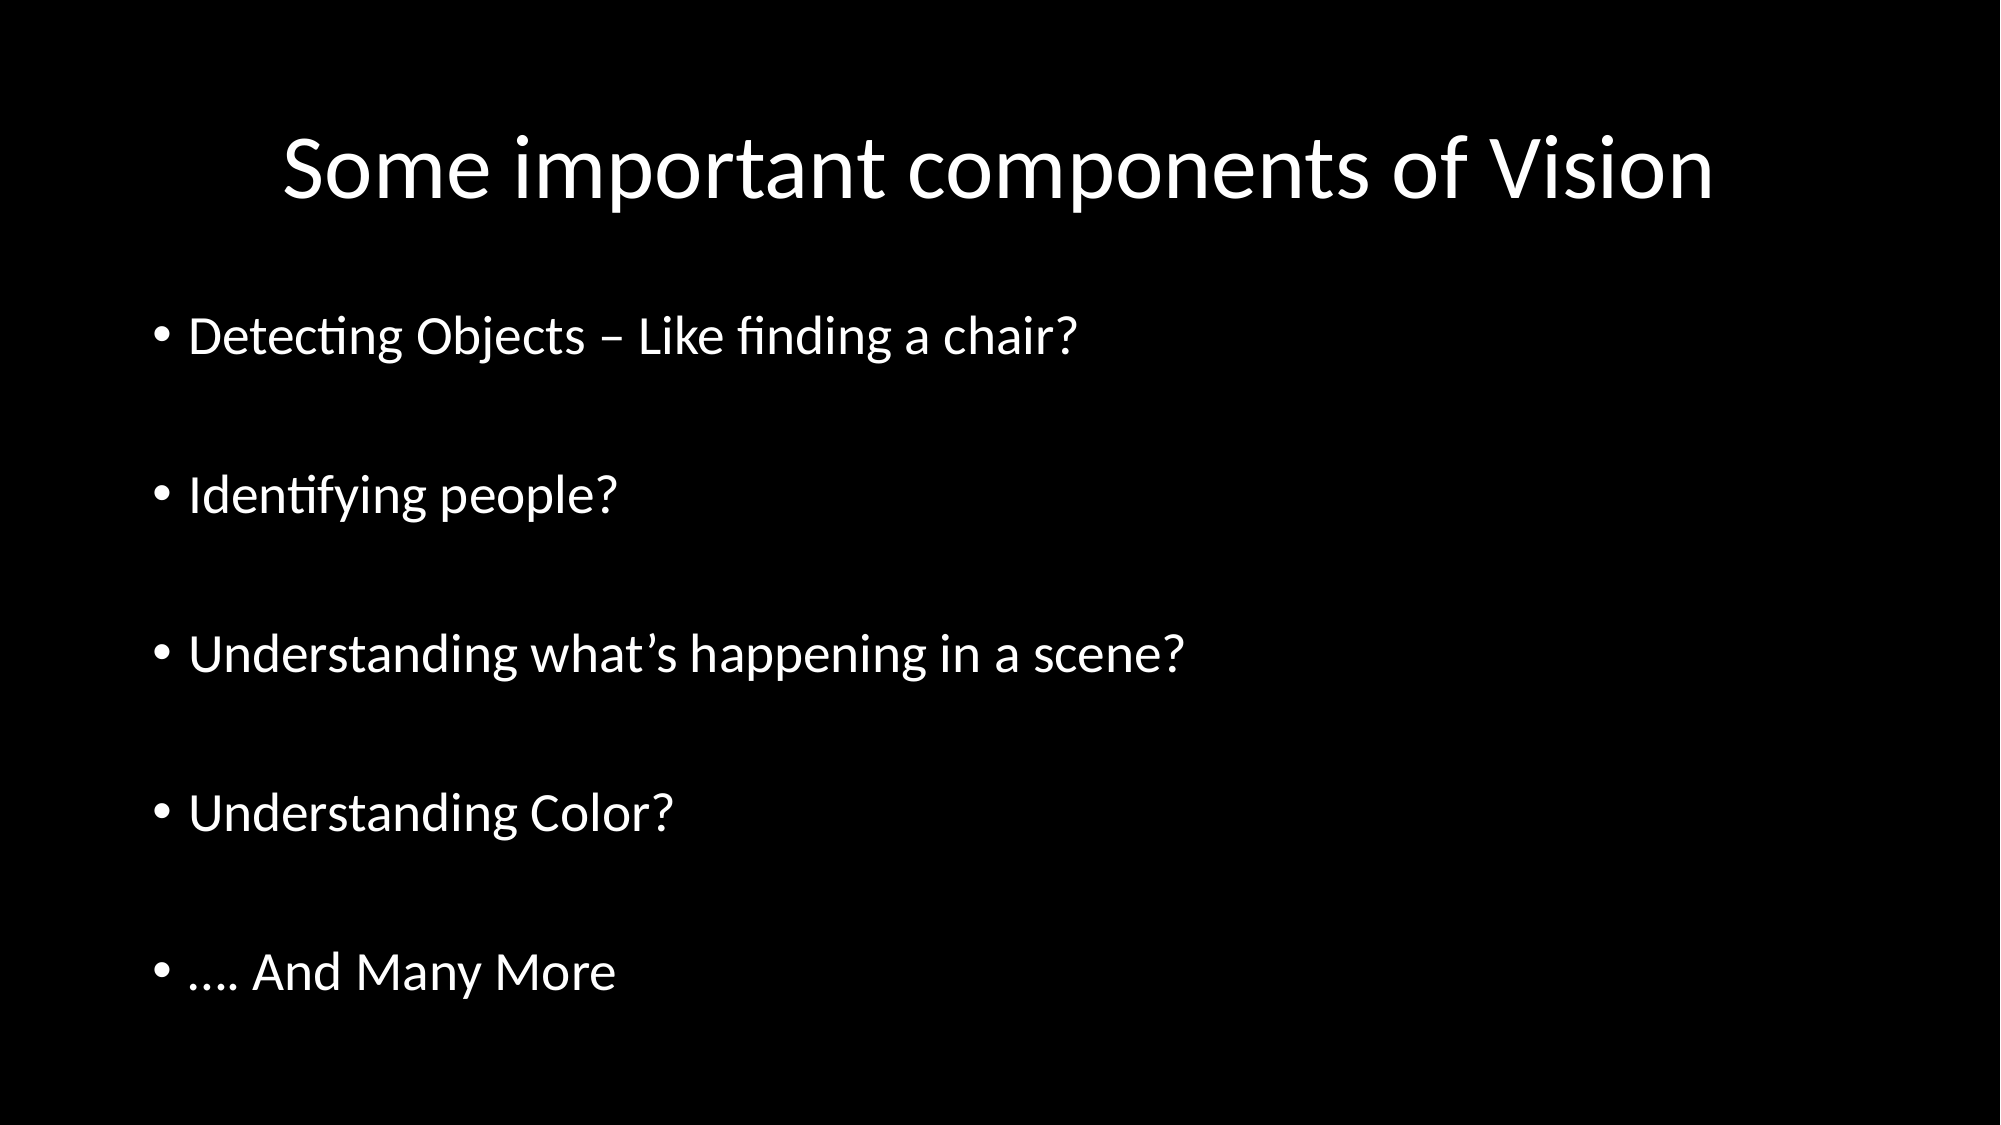

# Some important components of Vision
Detecting Objects – Like finding a chair?

Identifying people?

Understanding what’s happening in a scene?

Understanding Color?

…. And Many More